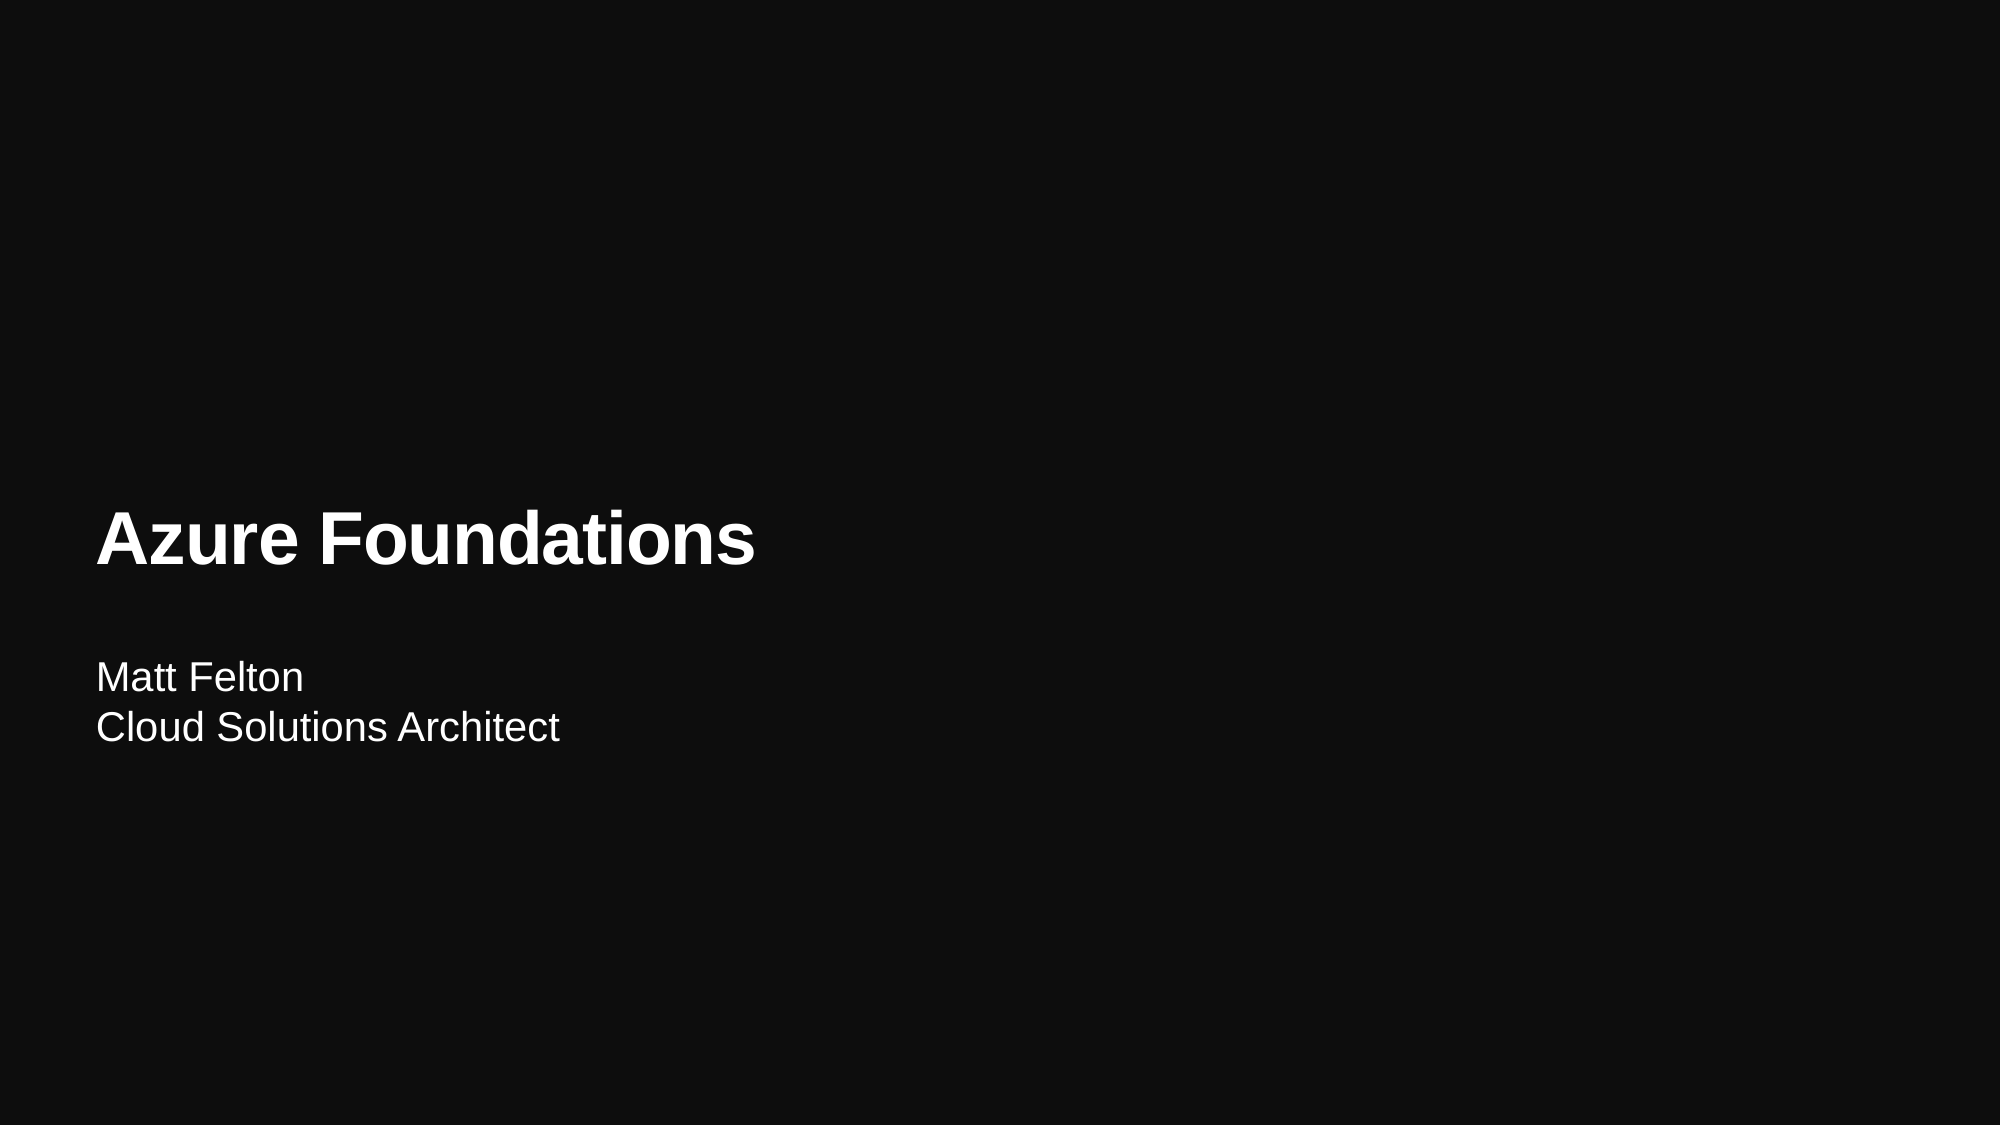

# Azure Foundations
Matt Felton
Cloud Solutions Architect